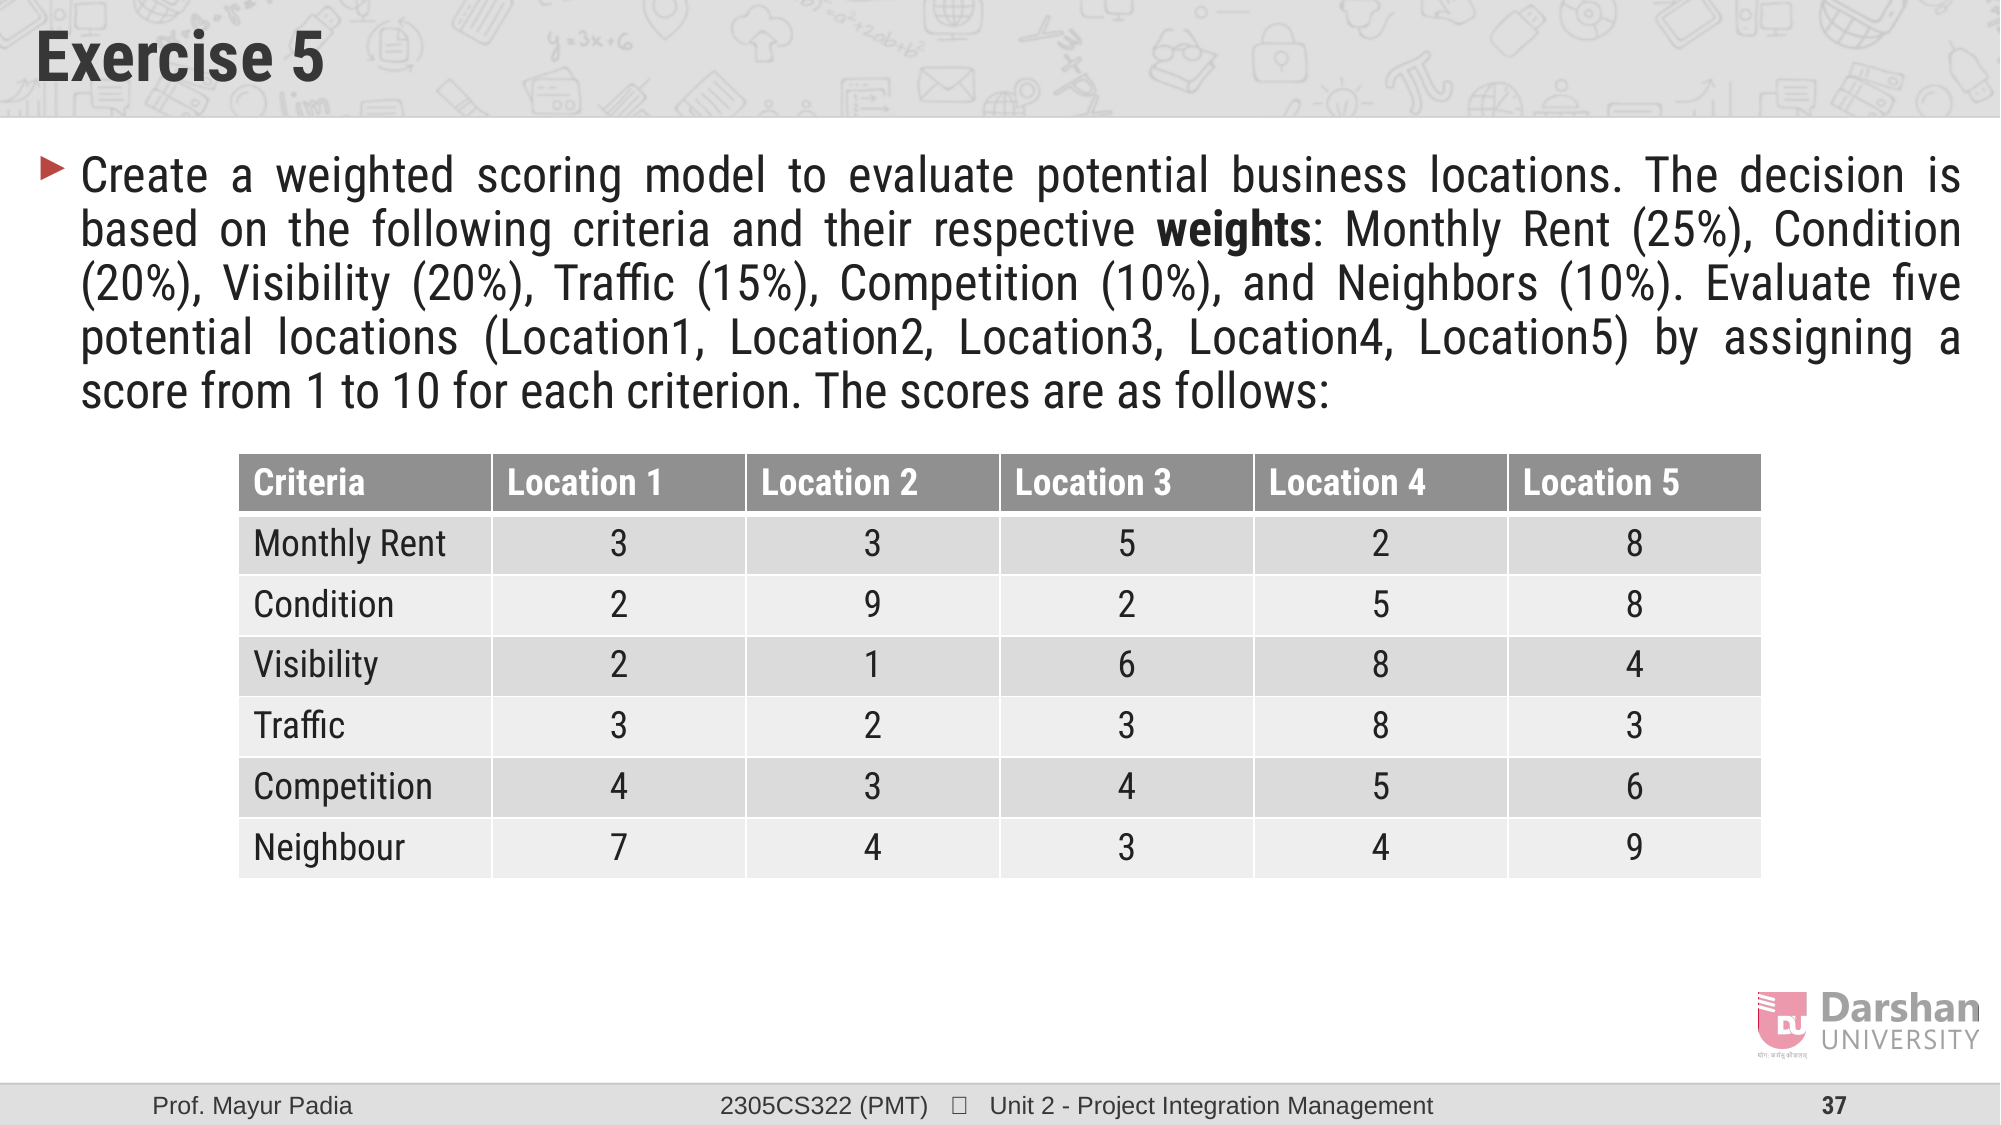

# Exercise 5
Create a weighted scoring model to evaluate potential business locations. The decision is based on the following criteria and their respective weights: Monthly Rent (25%), Condition (20%), Visibility (20%), Traffic (15%), Competition (10%), and Neighbors (10%). Evaluate five potential locations (Location1, Location2, Location3, Location4, Location5) by assigning a score from 1 to 10 for each criterion. The scores are as follows:

| Criteria | Location 1 | Location 2 | Location 3 | Location 4 | Location 5 |
| --- | --- | --- | --- | --- | --- |
| Monthly Rent | 3 | 3 | 5 | 2 | 8 |
| Condition | 2 | 9 | 2 | 5 | 8 |
| Visibility | 2 | 1 | 6 | 8 | 4 |
| Traffic | 3 | 2 | 3 | 8 | 3 |
| Competition | 4 | 3 | 4 | 5 | 6 |
| Neighbour | 7 | 4 | 3 | 4 | 9 |